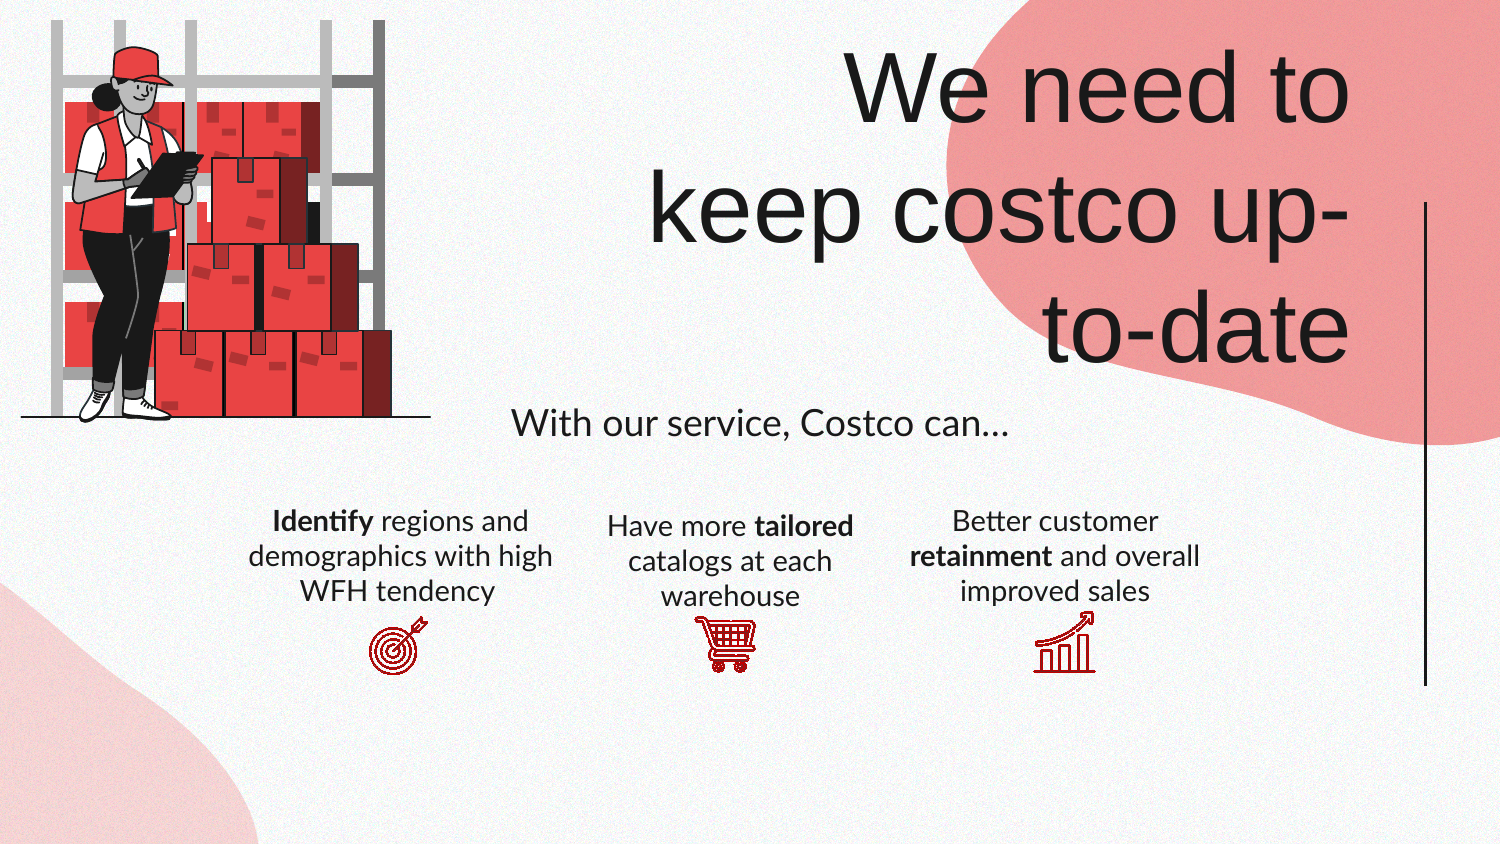

# We need to keep costco up-to-date
With our service, Costco can…
Identify regions and demographics with high WFH tendency
Better customer retainment and overall improved sales
Have more tailored catalogs at each warehouse